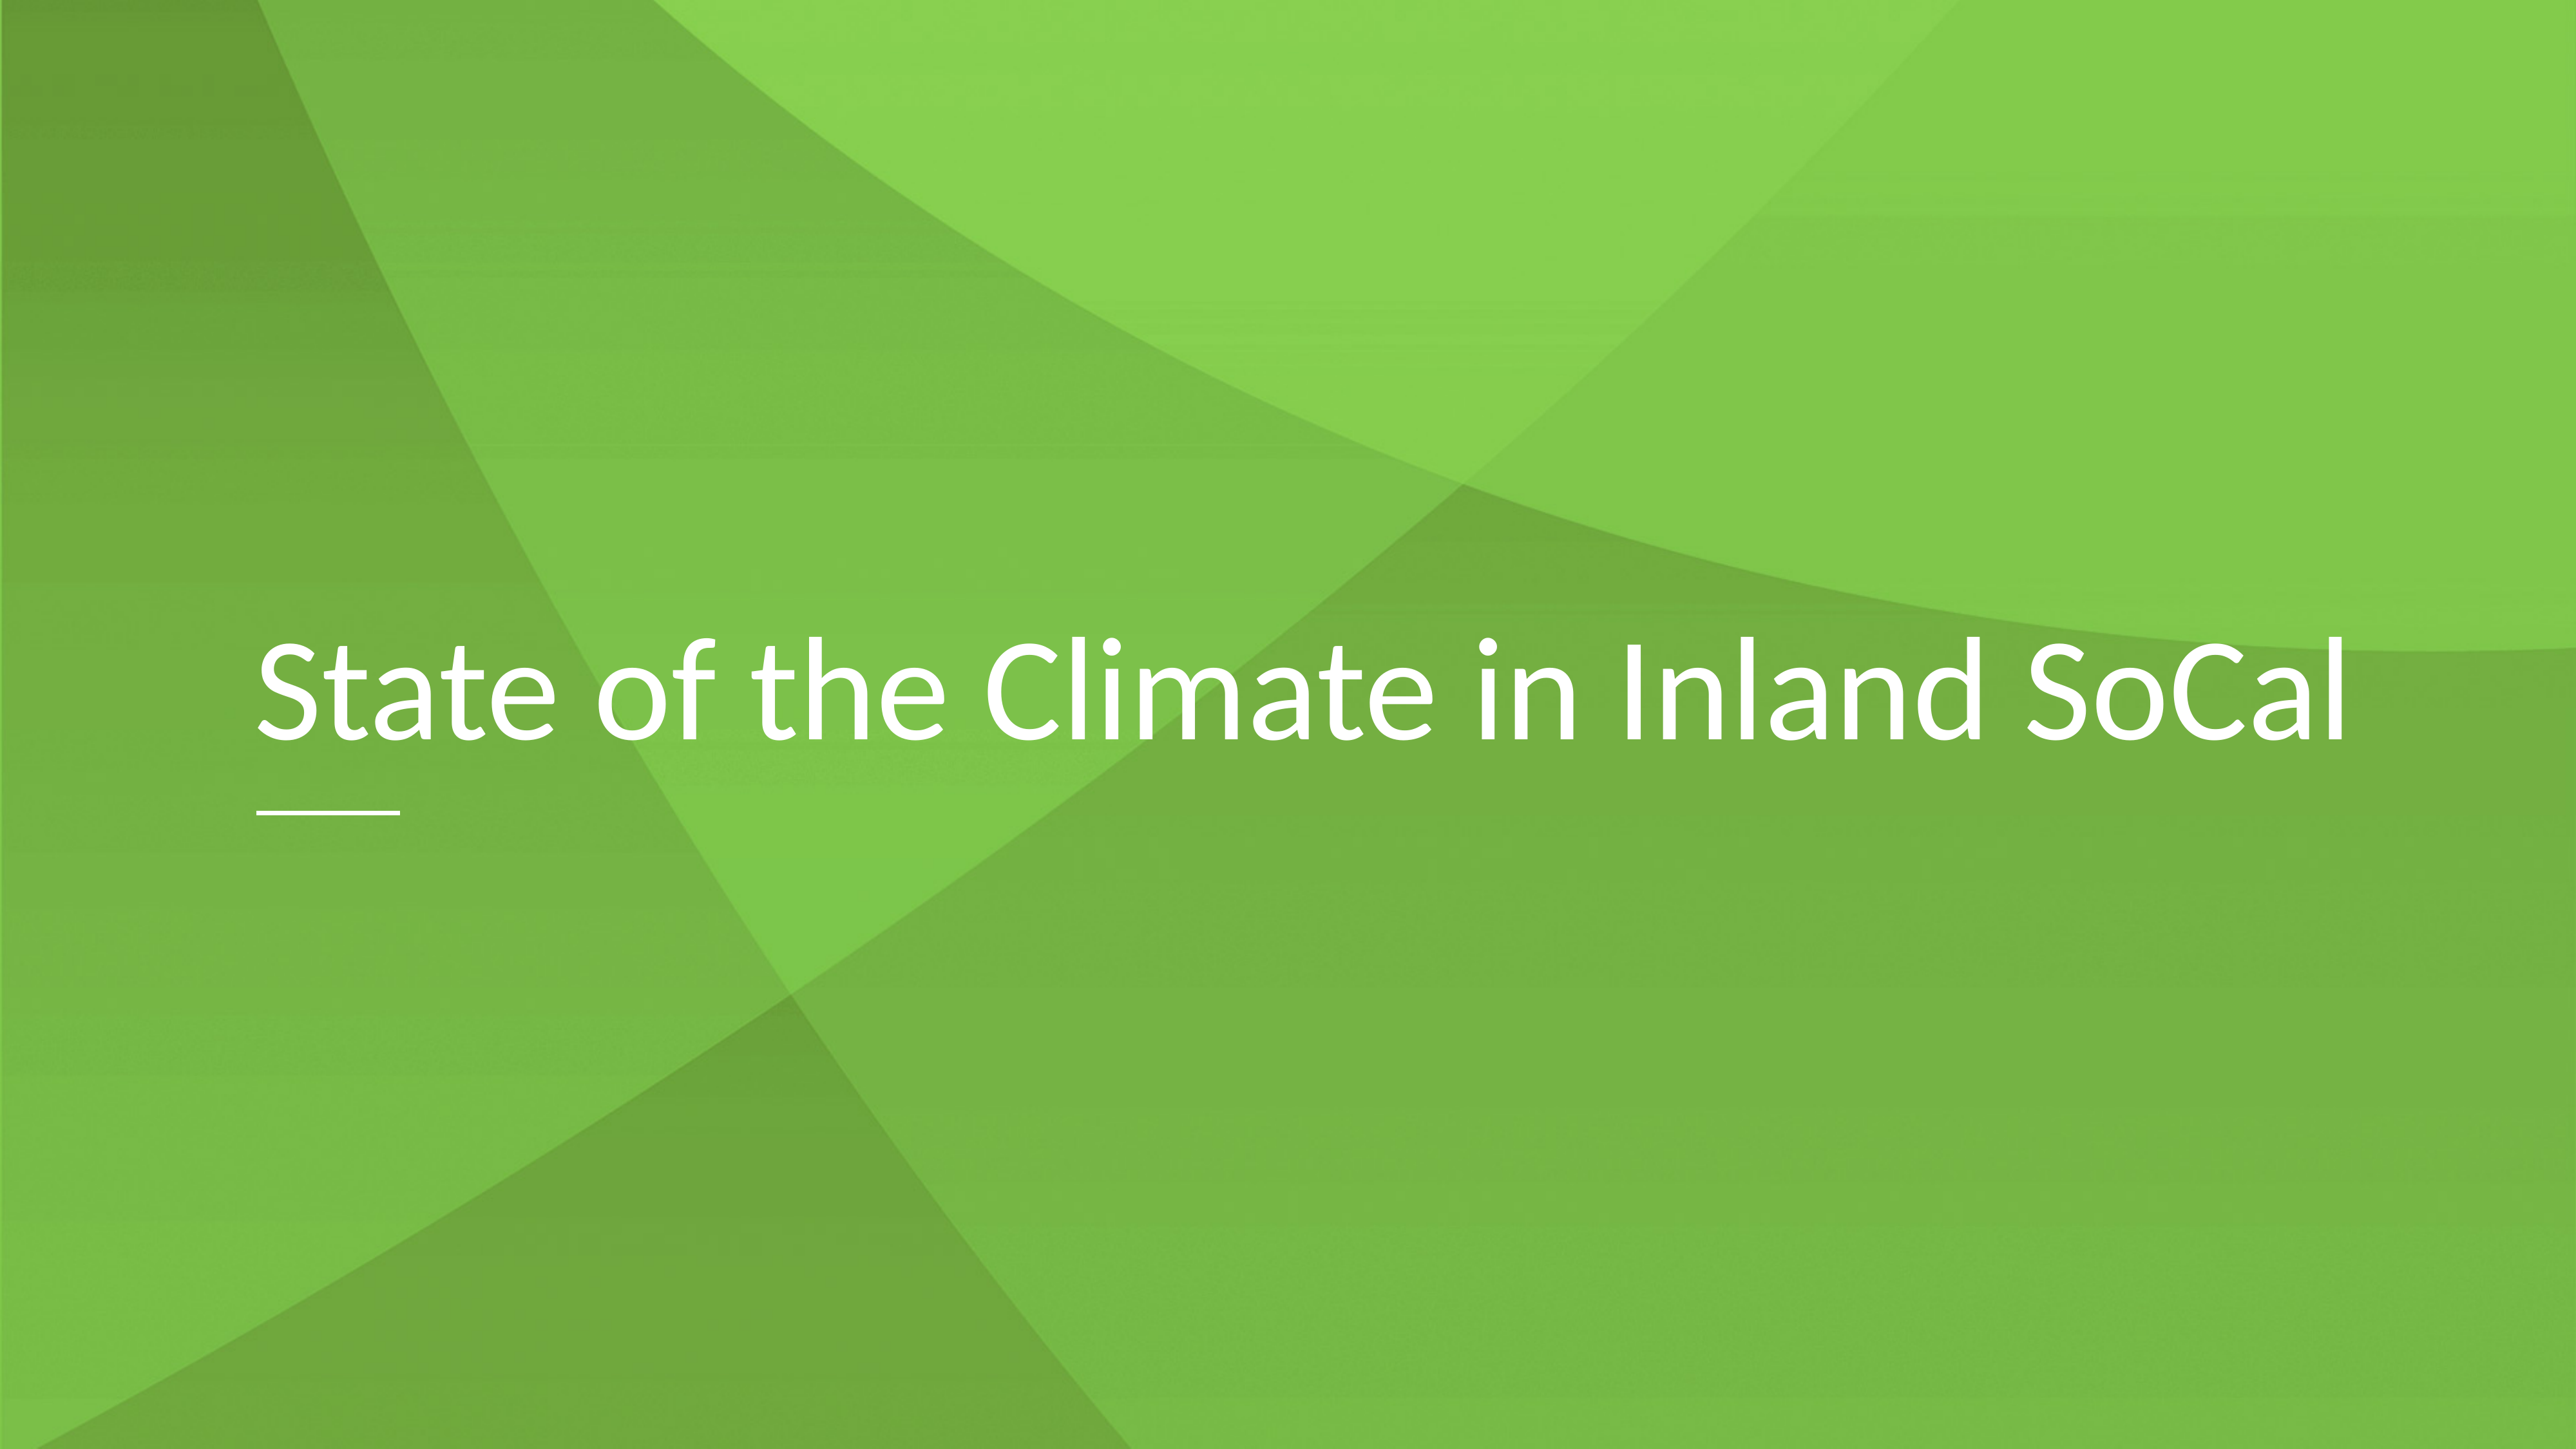

State of the Climate in Inland SoCal